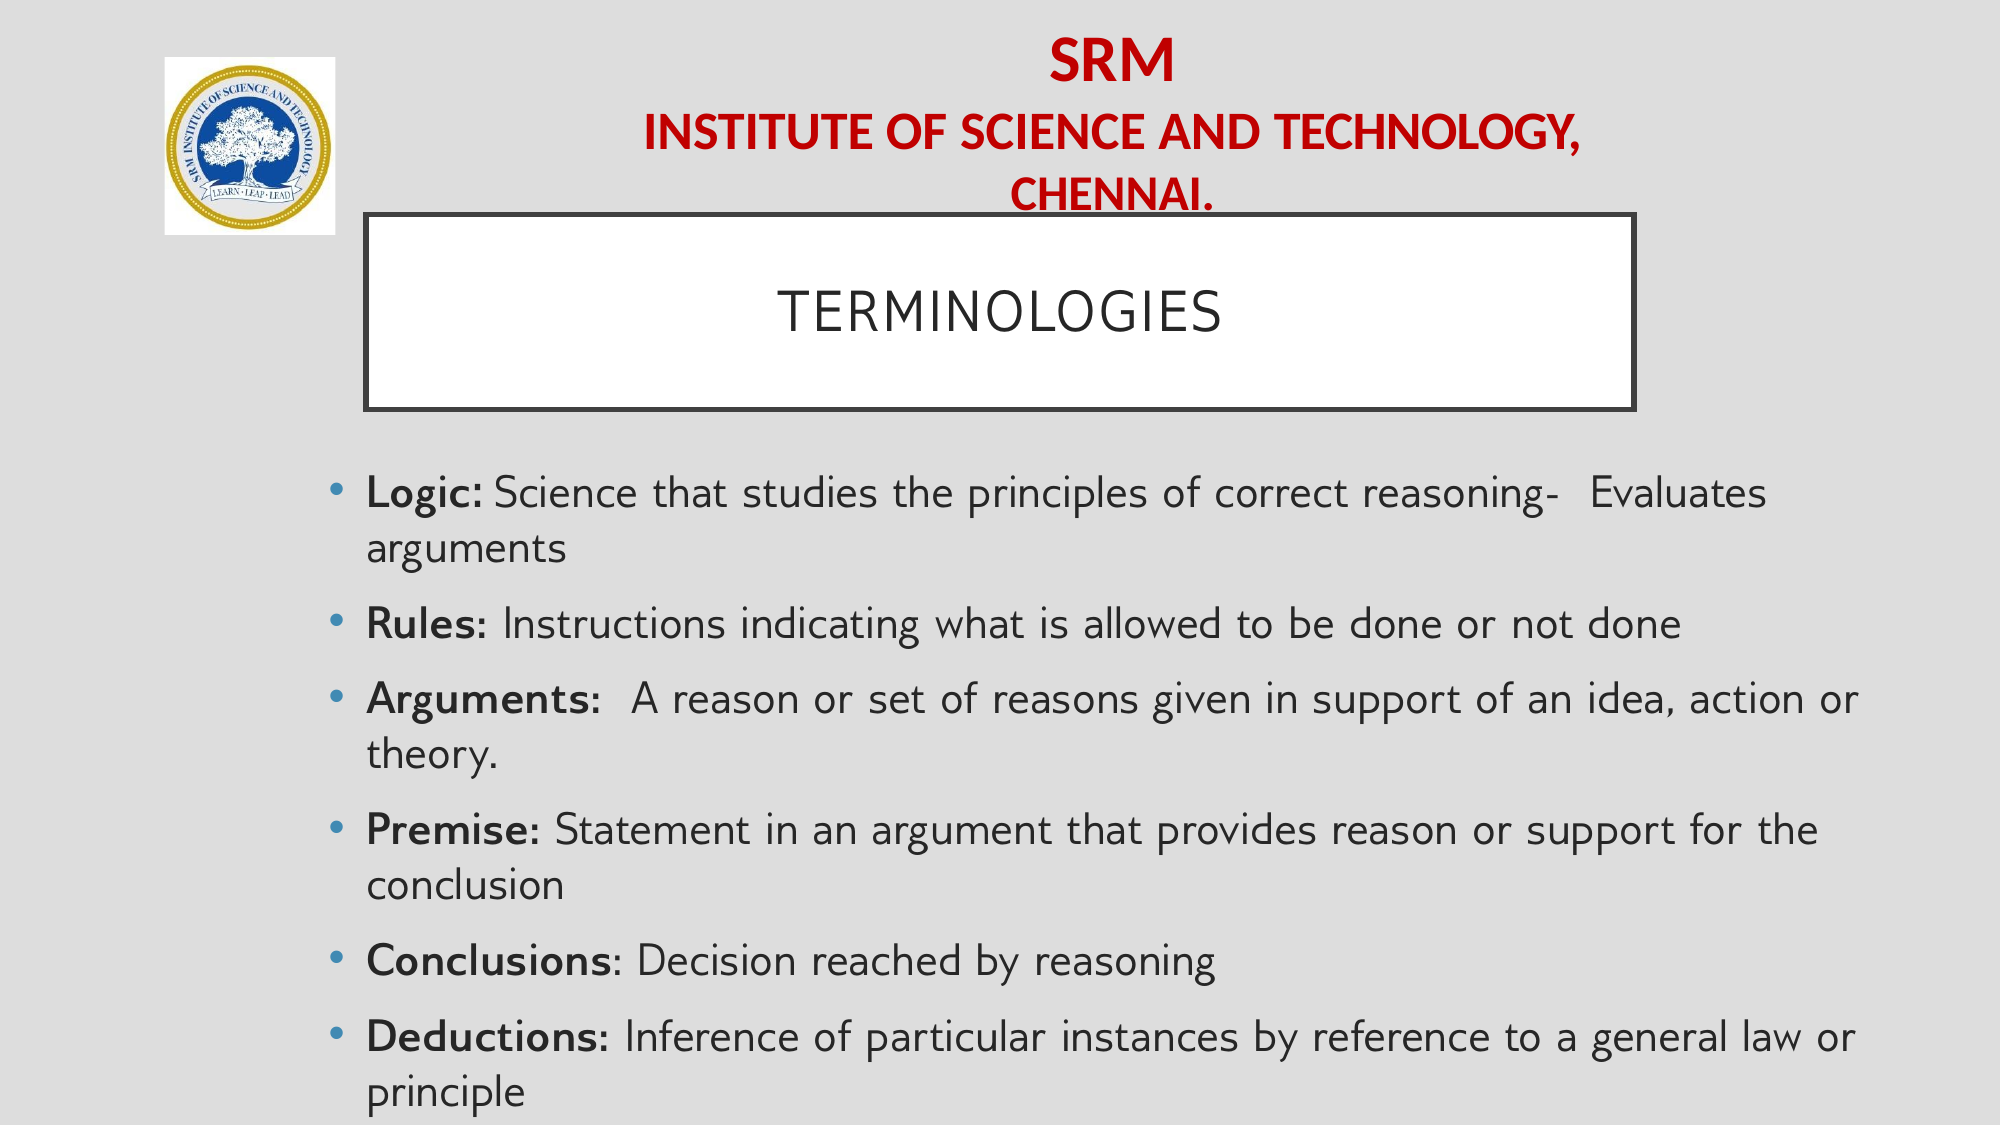

# terminologies
Logic: Science that studies the principles of correct reasoning-  Evaluates arguments
Rules: Instructions indicating what is allowed to be done or not done
Arguments:  A reason or set of reasons given in support of an idea, action or theory.
Premise: Statement in an argument that provides reason or support for the conclusion
Conclusions: Decision reached by reasoning
Deductions: Inference of particular instances by reference to a general law or principle